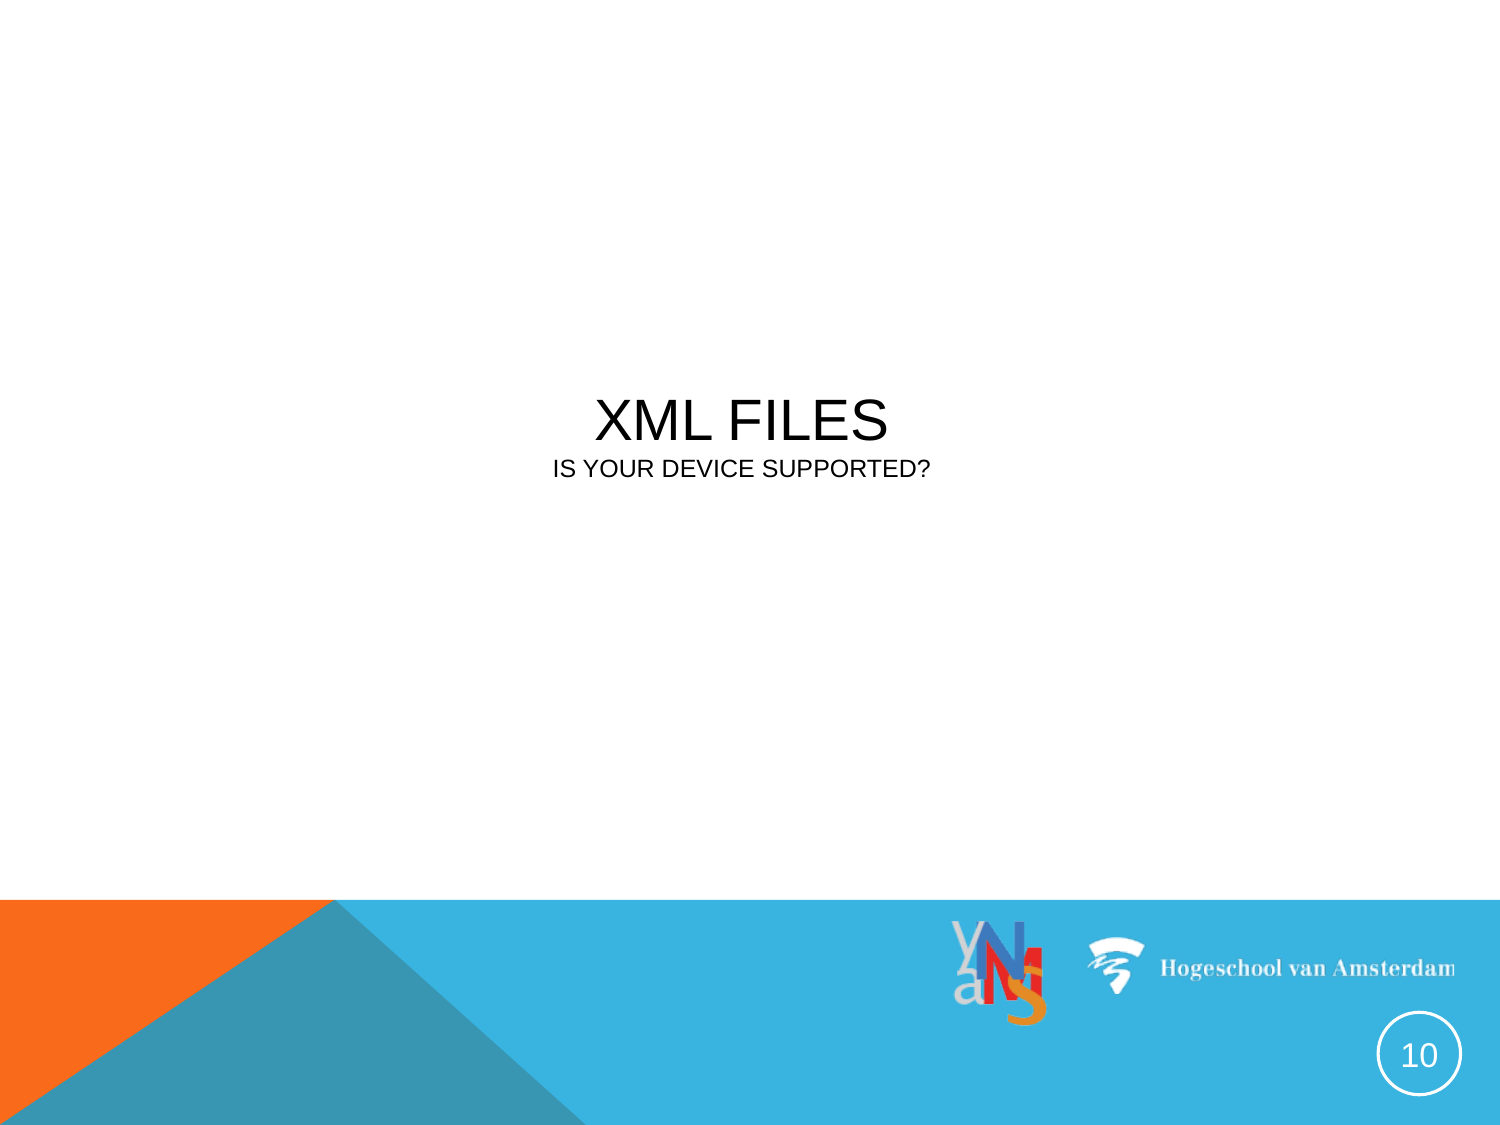

# XML files Is your device supported?
10